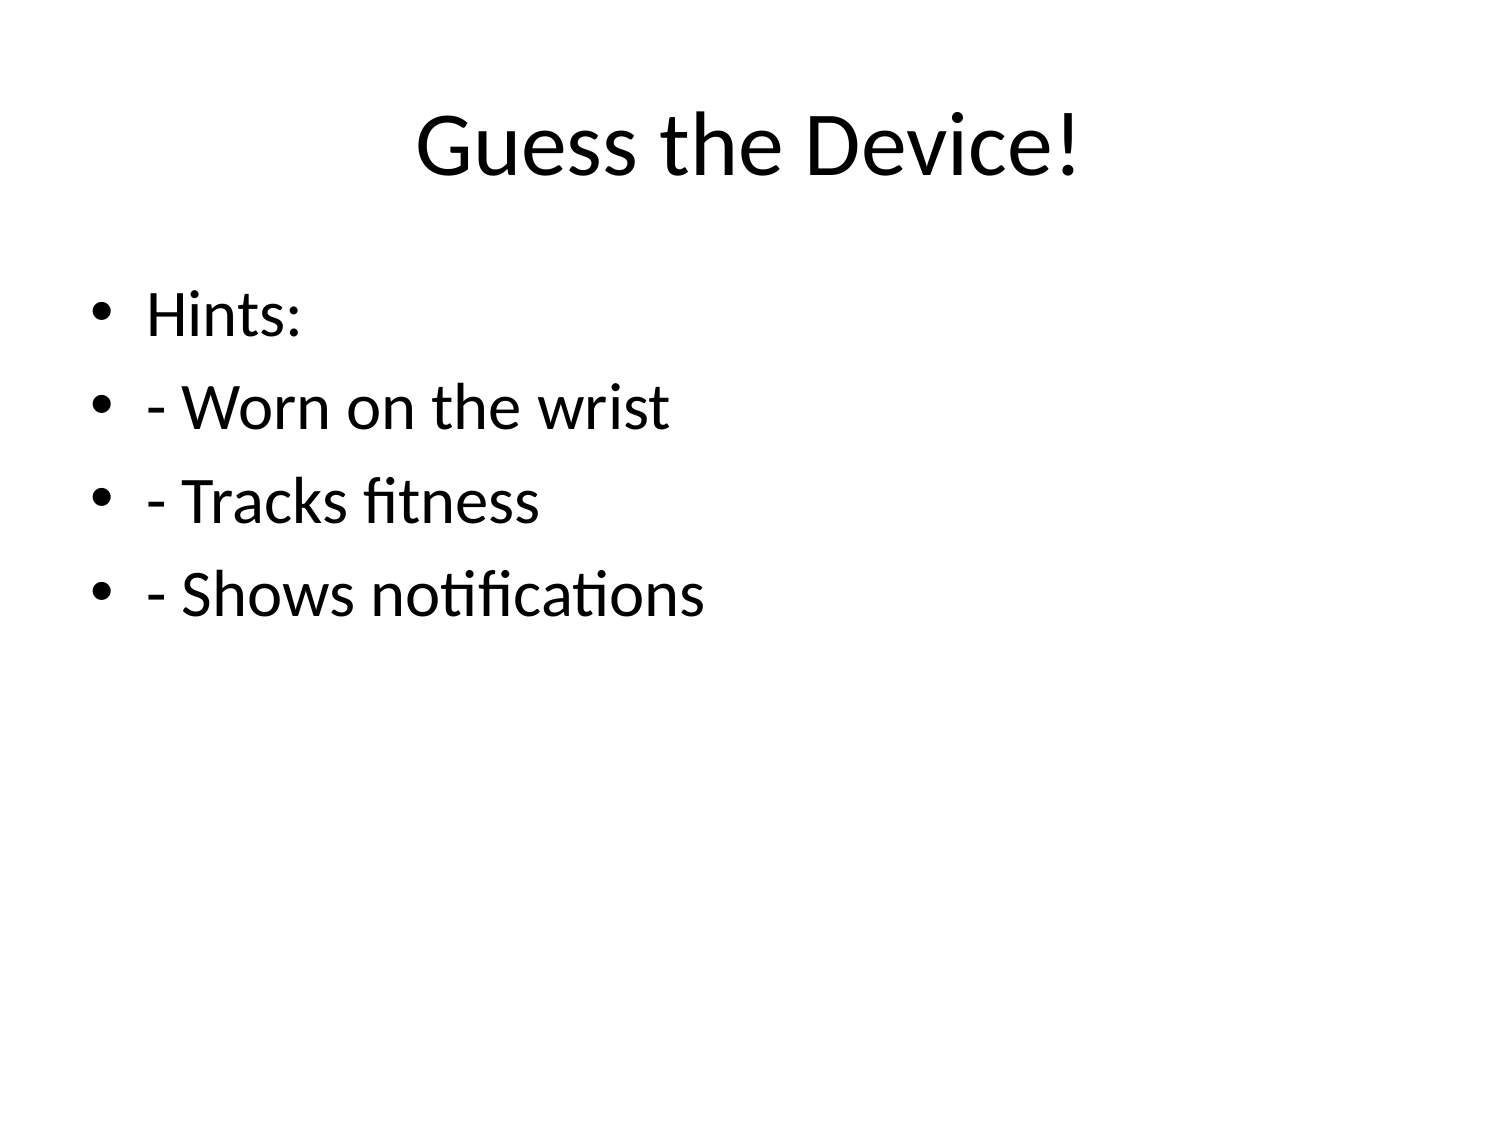

# Guess the Device!
Hints:
- Worn on the wrist
- Tracks fitness
- Shows notifications